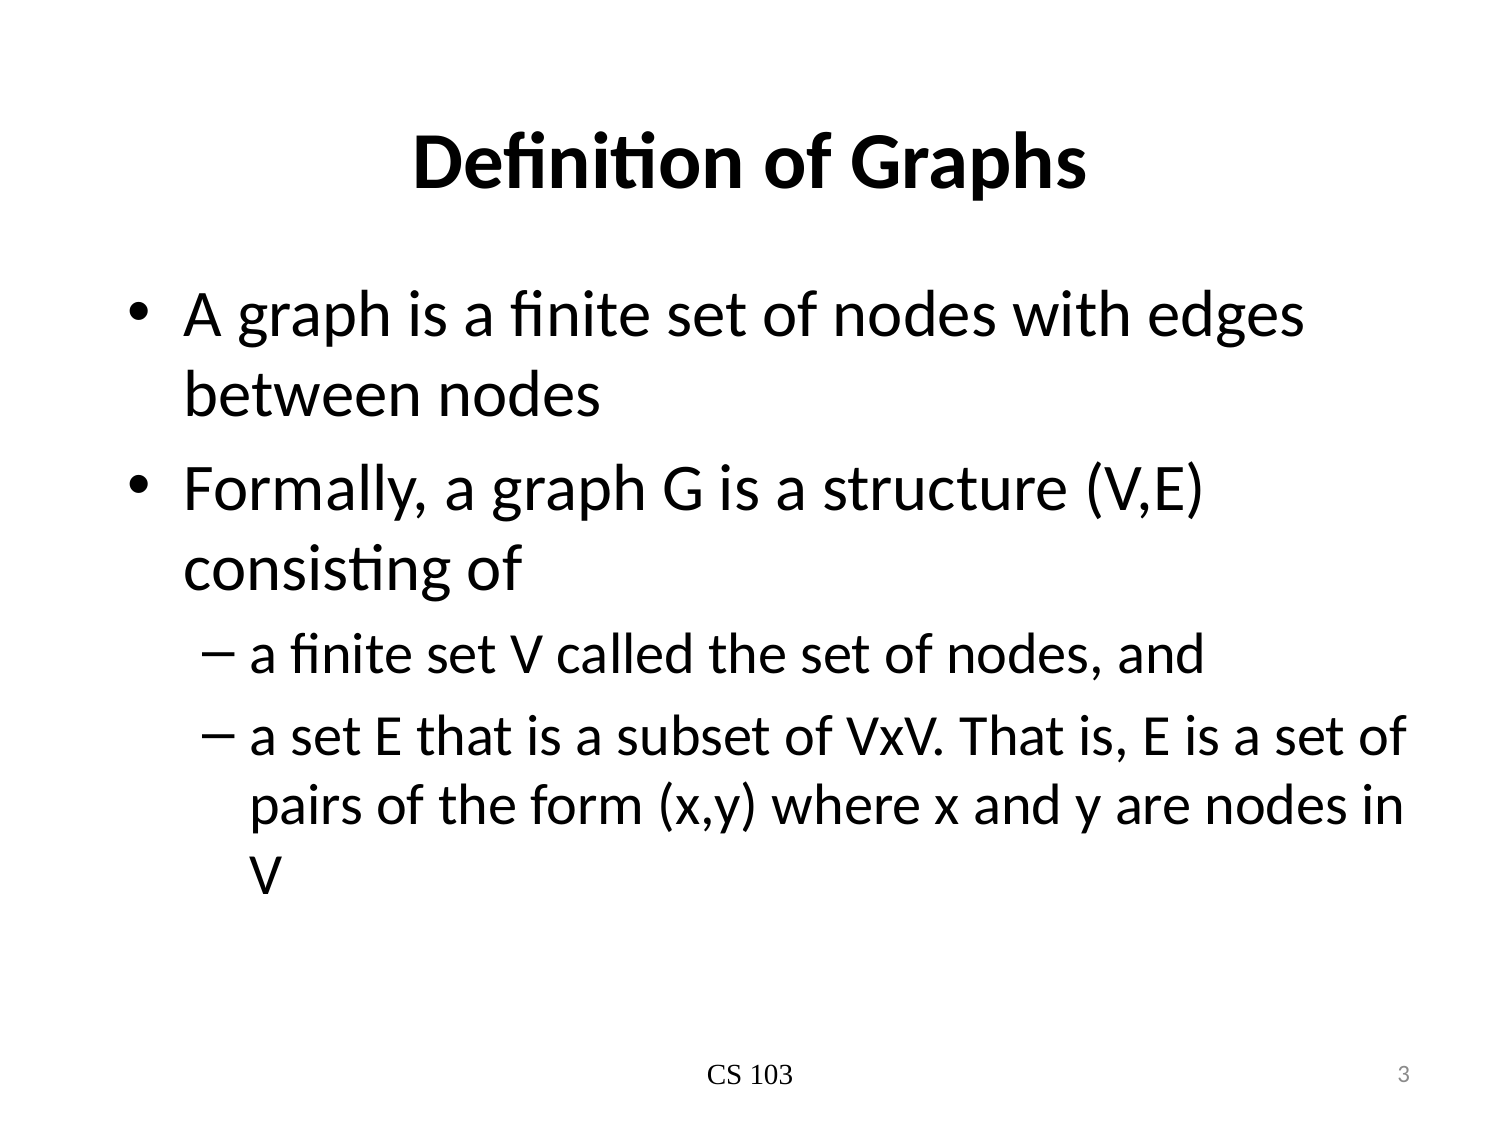

# Definition of Graphs
A graph is a finite set of nodes with edges between nodes
Formally, a graph G is a structure (V,E) consisting of
a finite set V called the set of nodes, and
a set E that is a subset of VxV. That is, E is a set of pairs of the form (x,y) where x and y are nodes in V

CS 103
3